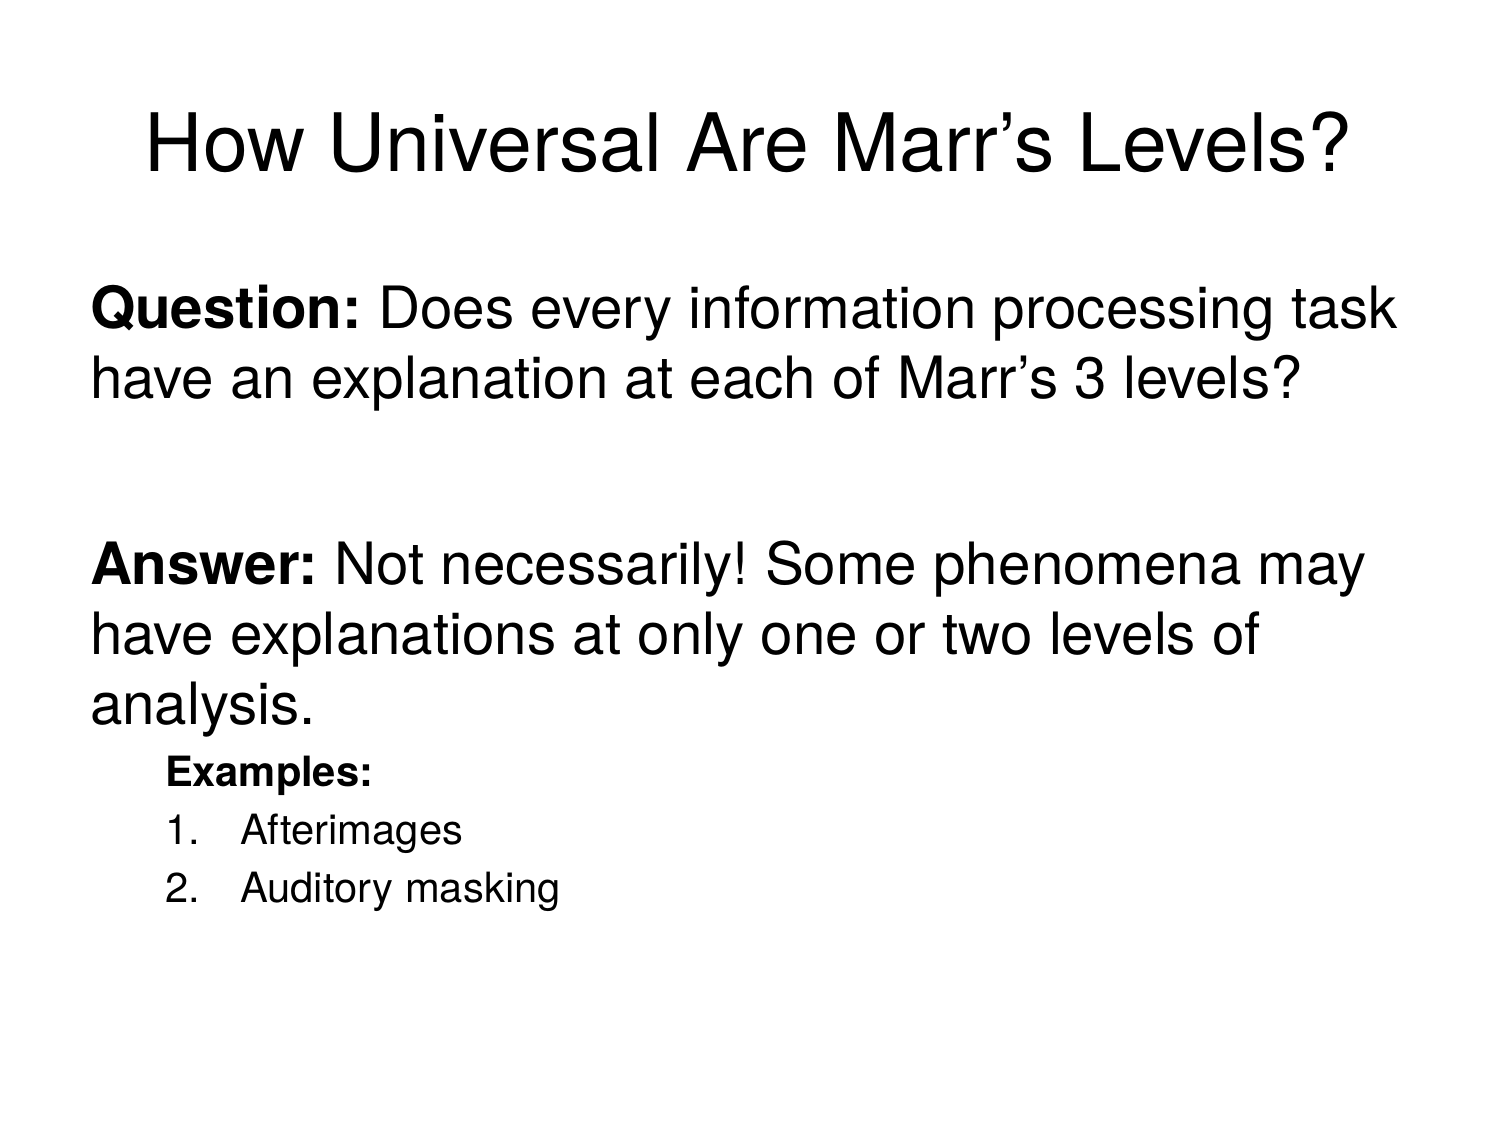

# How Universal Are Marr’s Levels?
Question: Does every information processing task have an explanation at each of Marr’s 3 levels?

Answer: Not necessarily! Some phenomena may have explanations at only one or two levels of analysis.
Examples:
Afterimages
Auditory masking